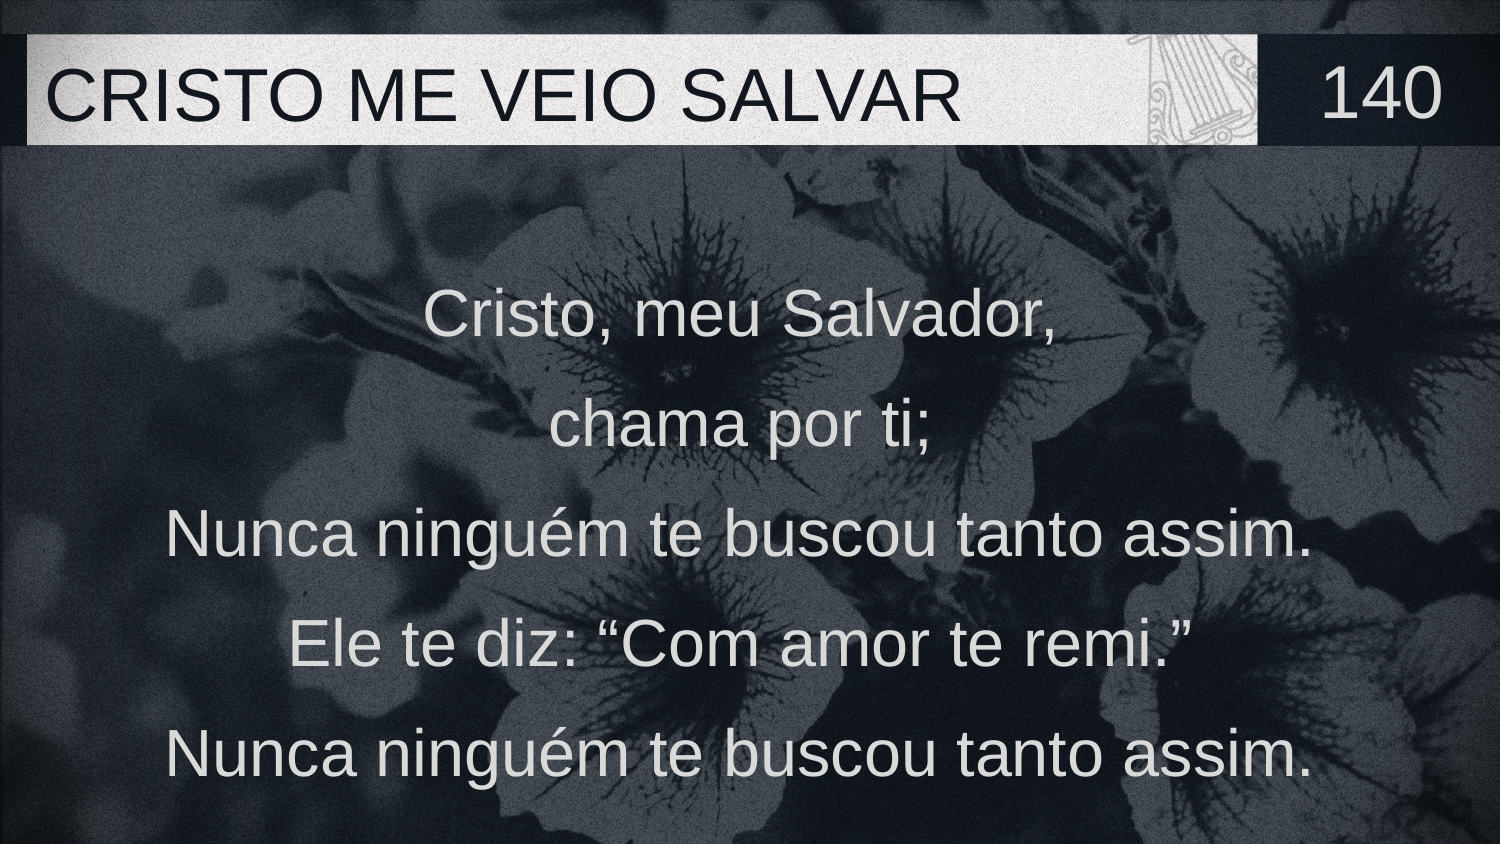

# CRISTO ME VEIO SALVAR
140
Cristo, meu Salvador,
chama por ti;
Nunca ninguém te buscou tanto assim.
Ele te diz: “Com amor te remi.”
Nunca ninguém te buscou tanto assim.